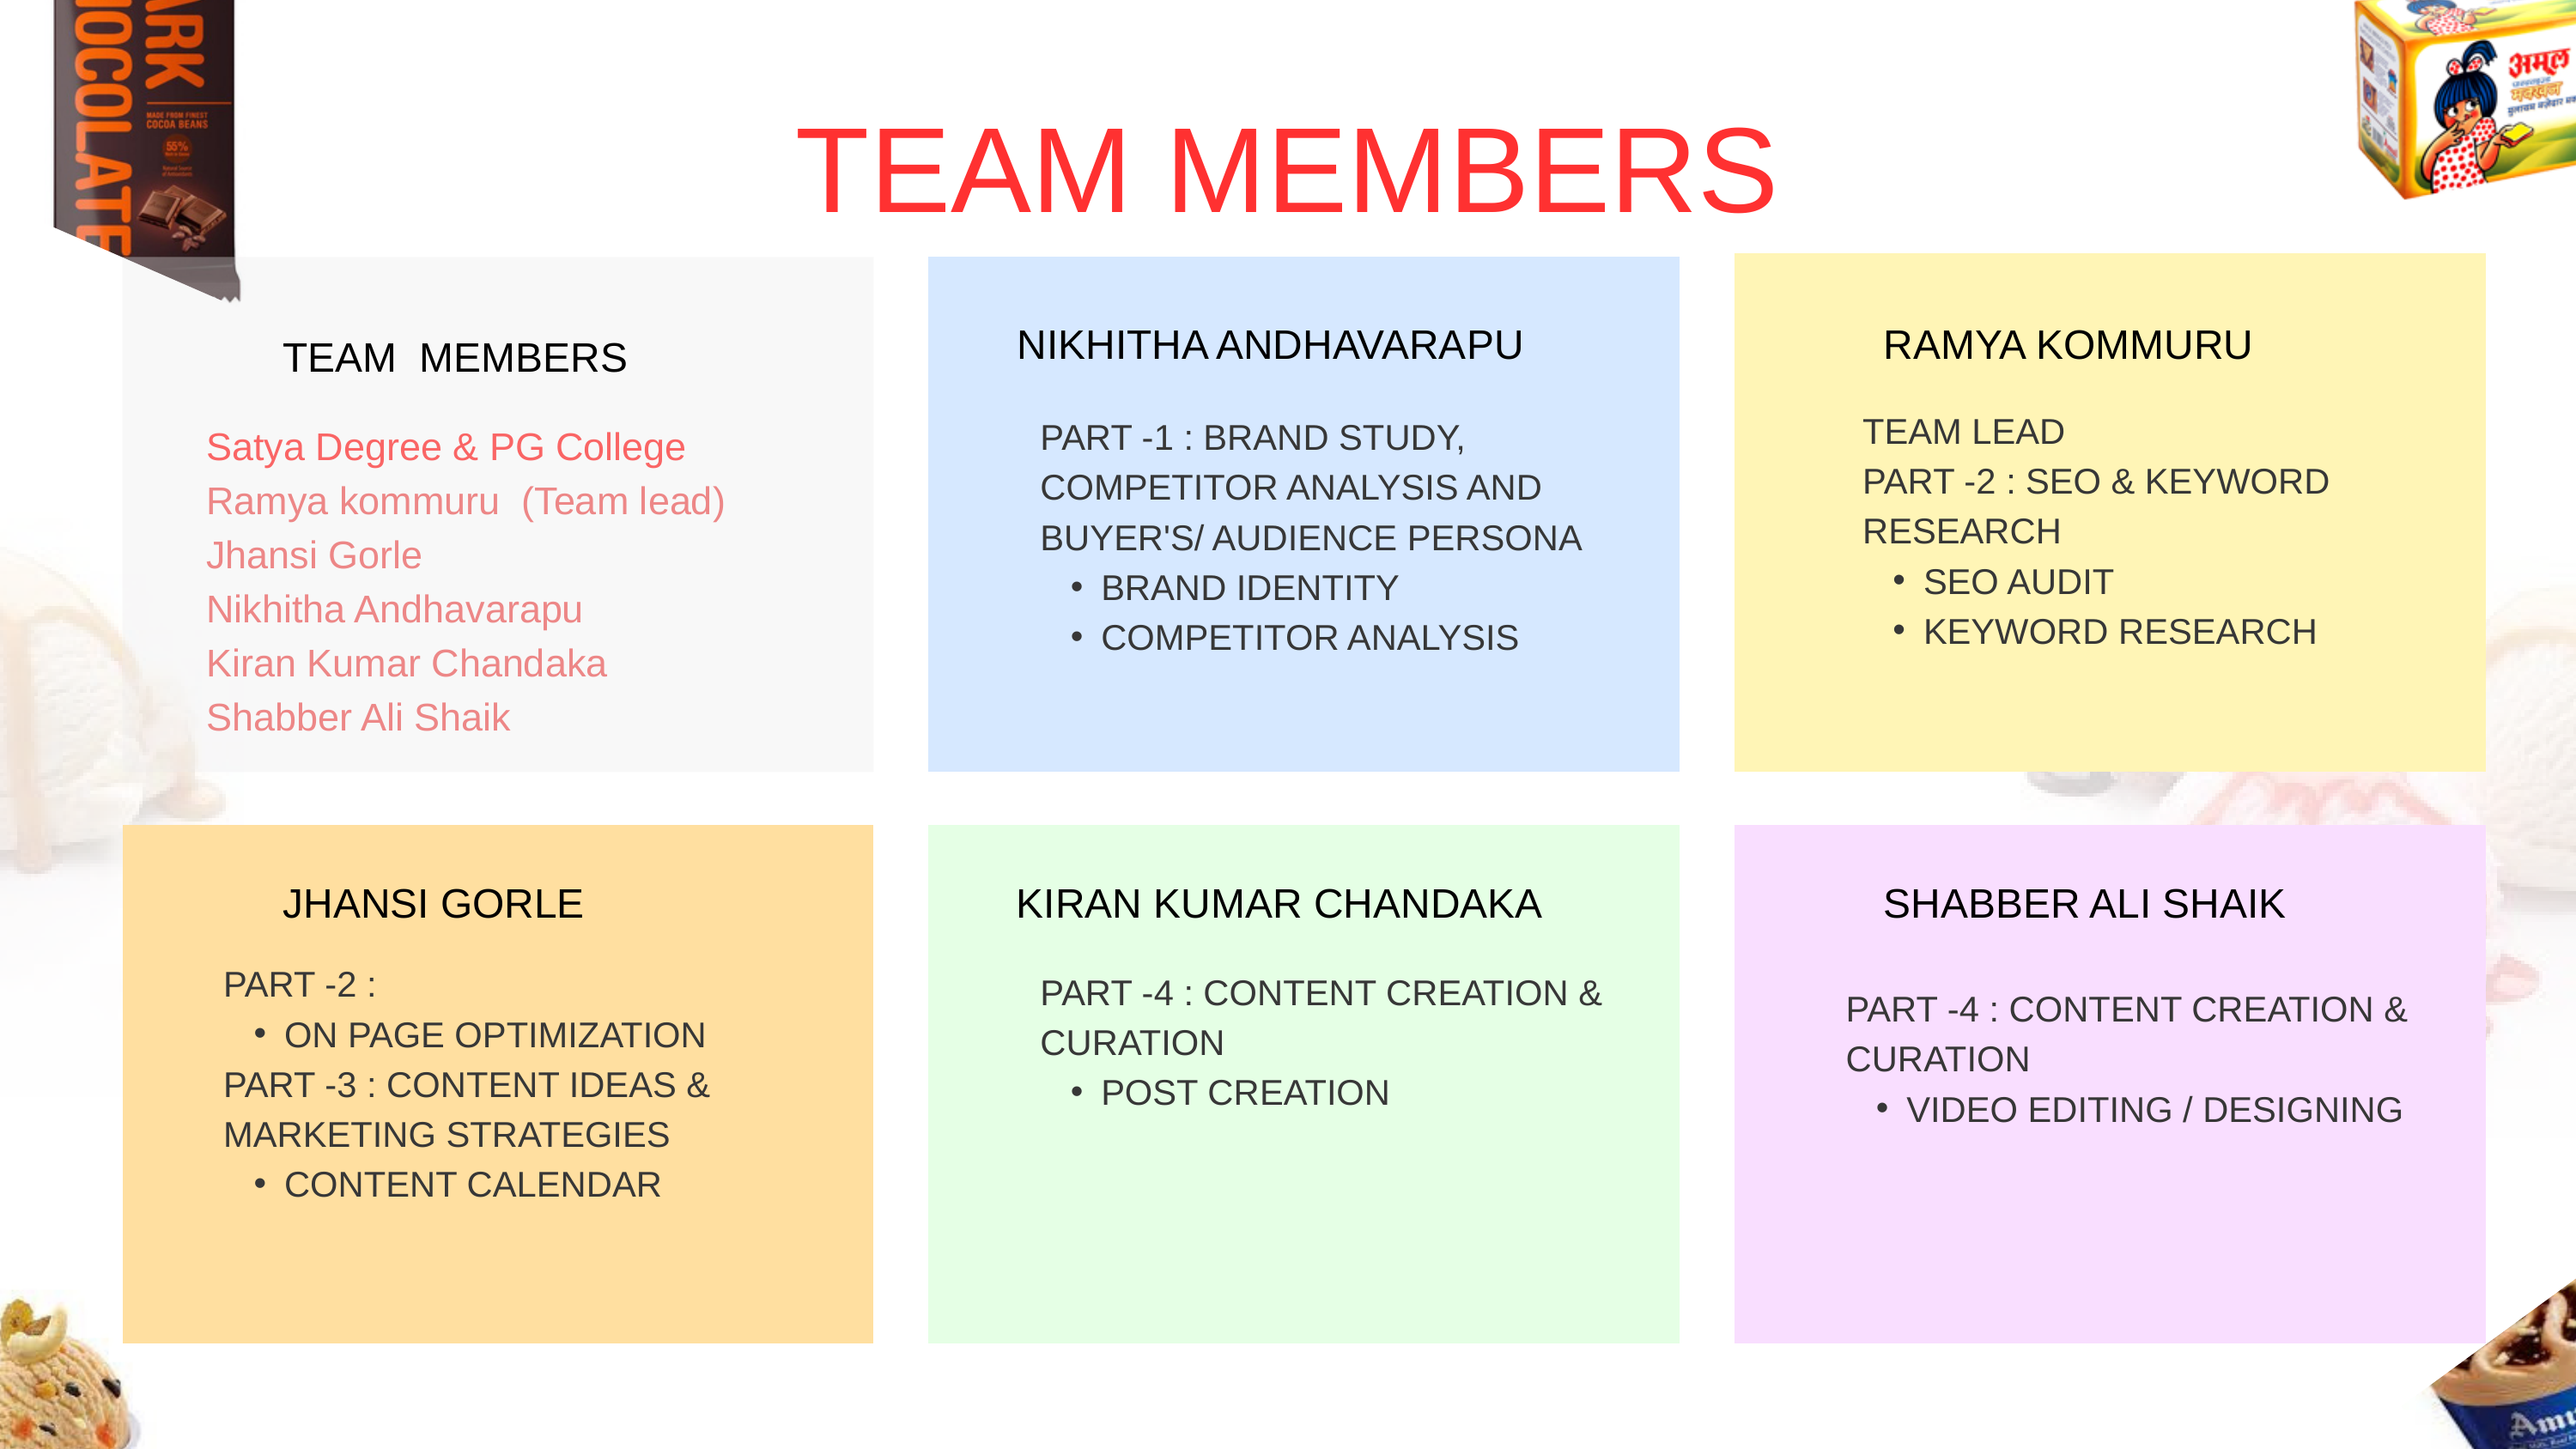

TEAM MEMBERS

NIKHITHA ANDHAVARAPU
RAMYA KOMMURU
TEAM  MEMBERS

Satya Degree & PG College
Ramya kommuru  (Team lead)
Jhansi Gorle
Nikhitha Andhavarapu
Kiran Kumar Chandaka
Shabber Ali Shaik

TEAM LEAD
PART -2 : SEO & KEYWORD RESEARCH
SEO AUDIT
KEYWORD RESEARCH

PART -1 : BRAND STUDY, COMPETITOR ANALYSIS AND BUYER'S/ AUDIENCE PERSONA
BRAND IDENTITY
COMPETITOR ANALYSIS

JHANSI GORLE
KIRAN KUMAR CHANDAKA
SHABBER ALI SHAIK
PART -2 :
ON PAGE OPTIMIZATION
PART -3 : CONTENT IDEAS & MARKETING STRATEGIES
CONTENT CALENDAR

PART -4 : CONTENT CREATION & CURATION
POST CREATION

PART -4 : CONTENT CREATION & CURATION
VIDEO EDITING / DESIGNING